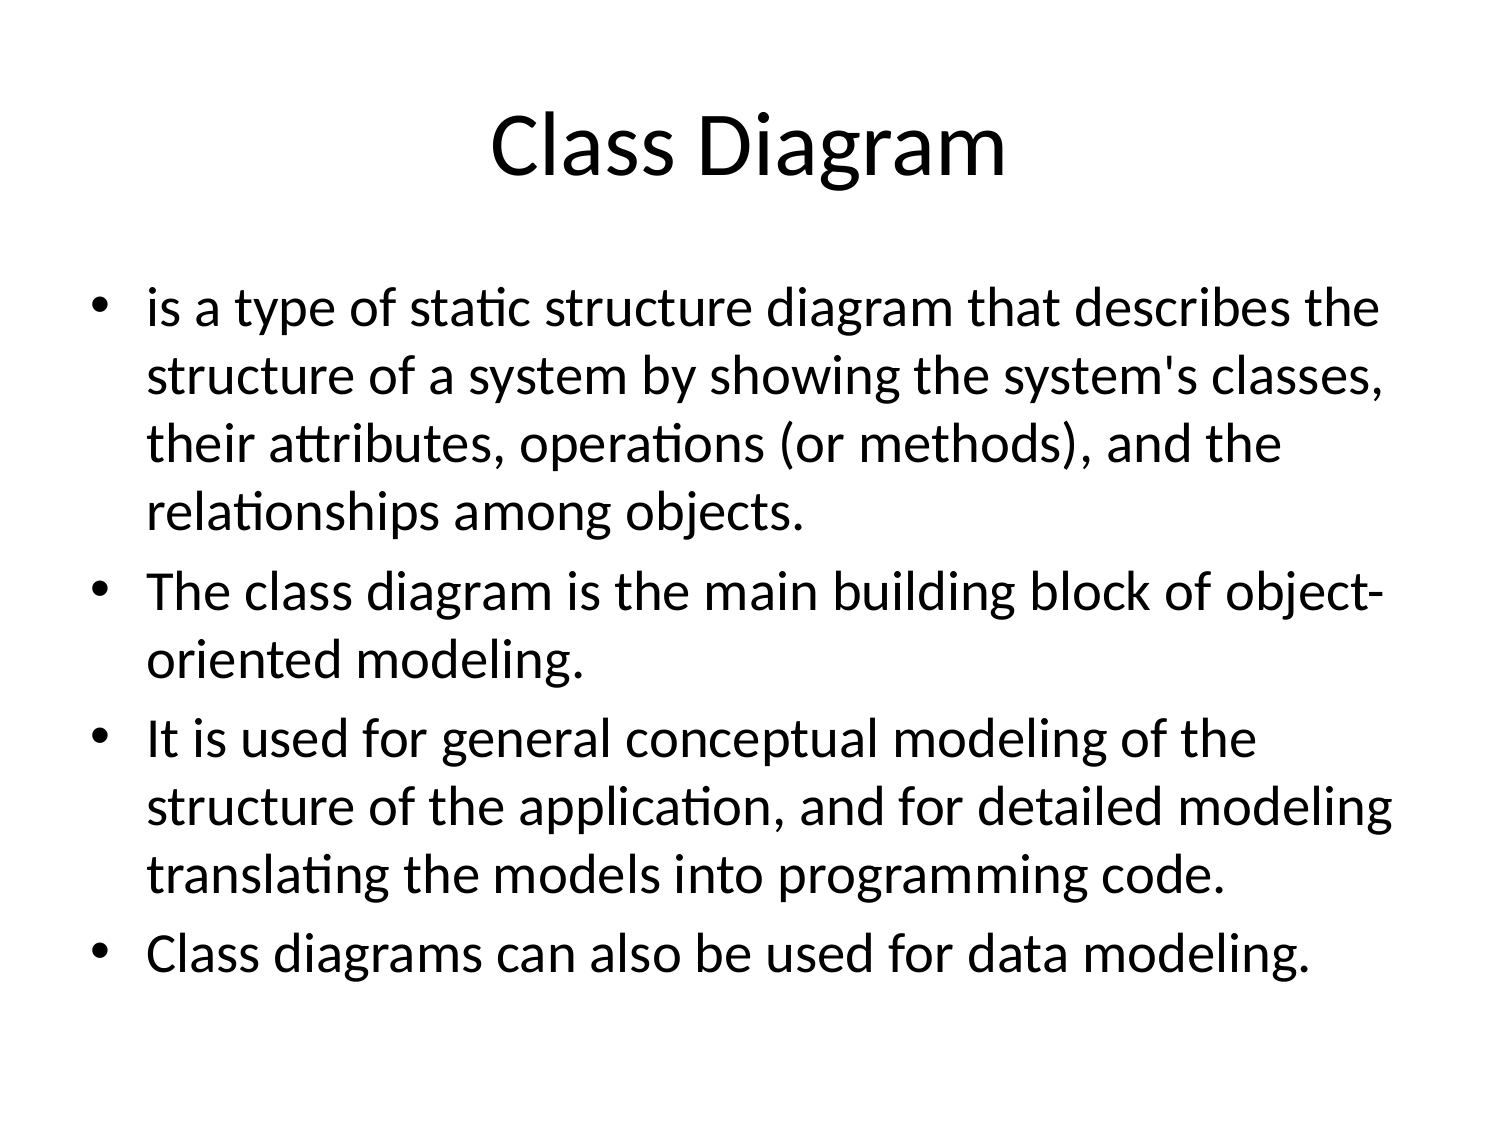

# Class Diagram
is a type of static structure diagram that describes the structure of a system by showing the system's classes, their attributes, operations (or methods), and the relationships among objects.
The class diagram is the main building block of object-oriented modeling.
It is used for general conceptual modeling of the structure of the application, and for detailed modeling translating the models into programming code.
Class diagrams can also be used for data modeling.